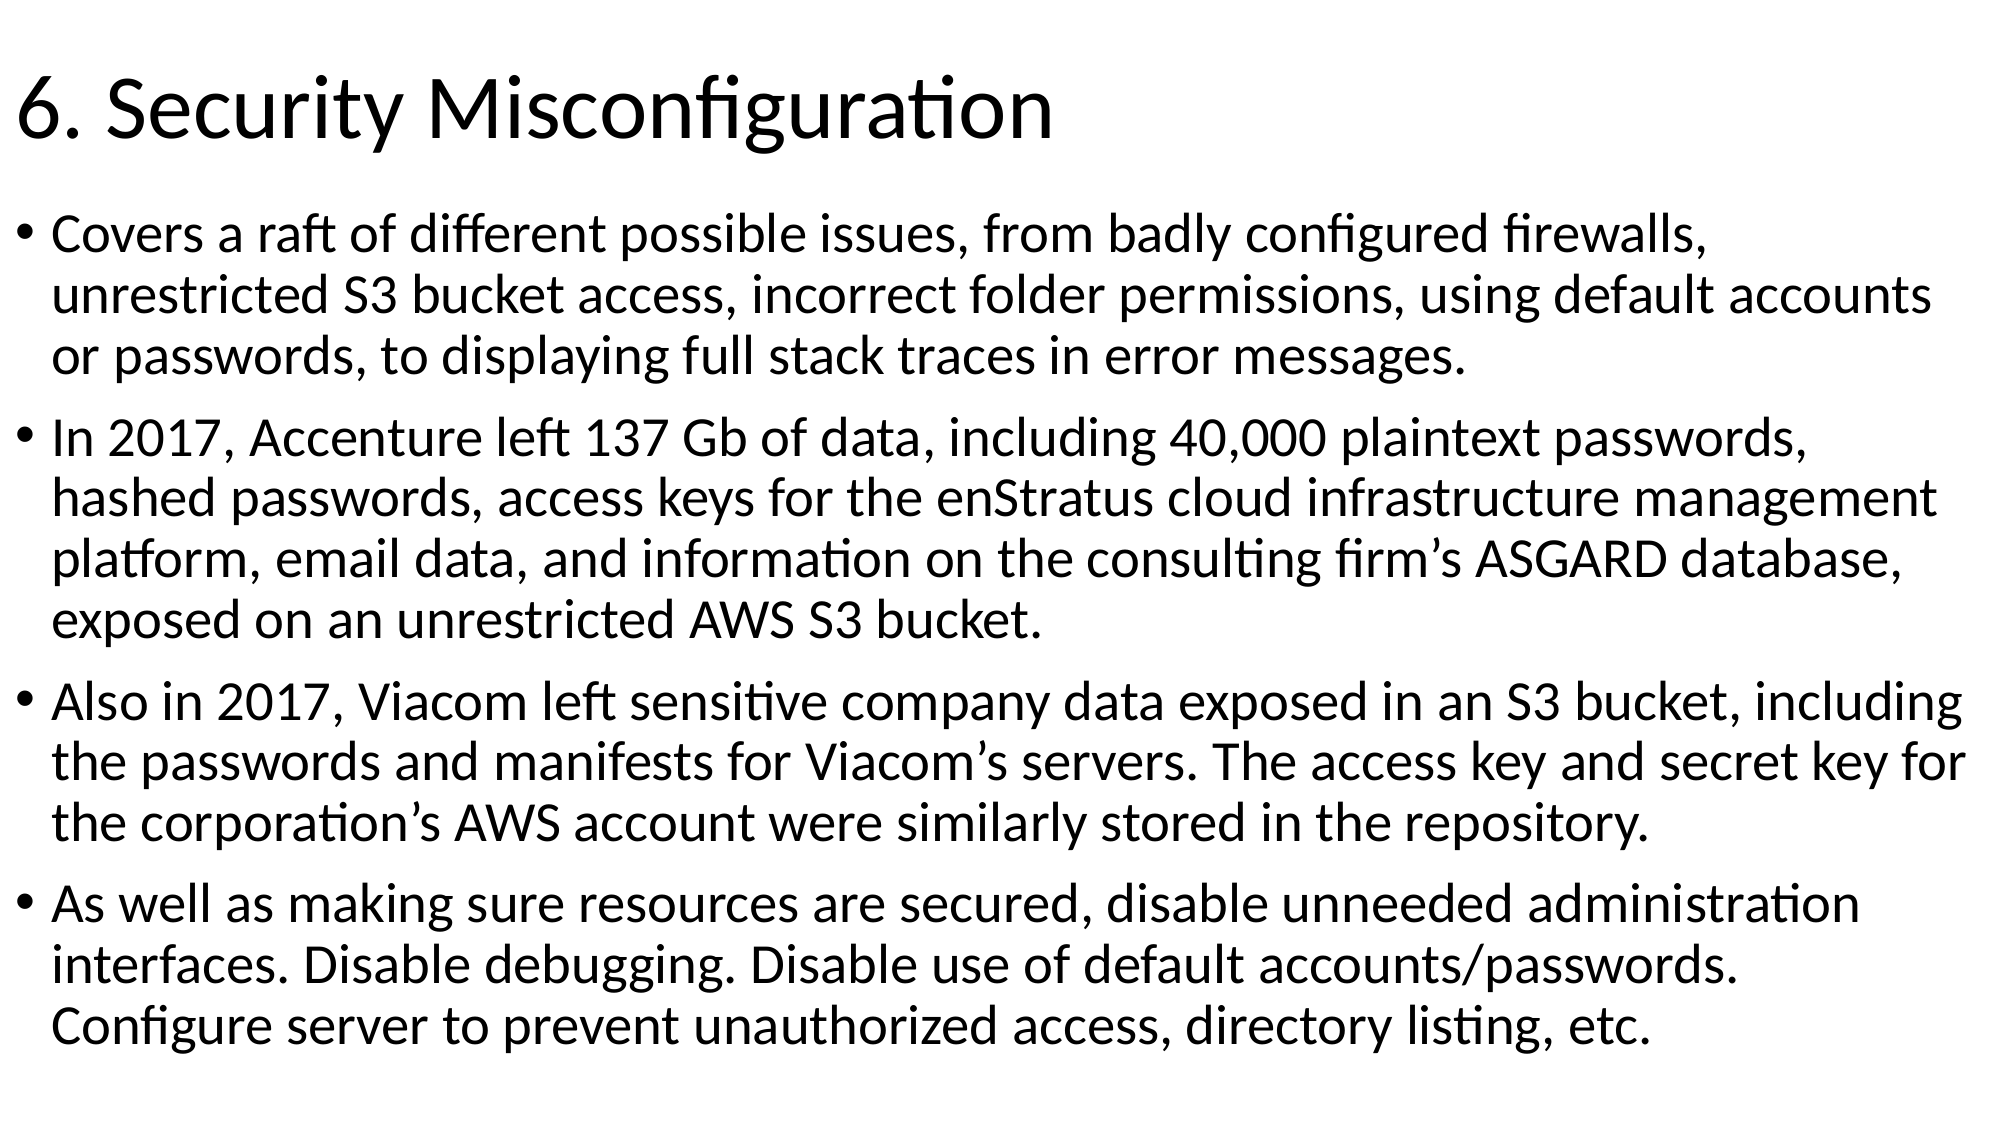

# 6. Security Misconfiguration
Covers a raft of different possible issues, from badly configured firewalls, unrestricted S3 bucket access, incorrect folder permissions, using default accounts or passwords, to displaying full stack traces in error messages.
In 2017, Accenture left 137 Gb of data, including 40,000 plaintext passwords, hashed passwords, access keys for the enStratus cloud infrastructure management platform, email data, and information on the consulting firm’s ASGARD database, exposed on an unrestricted AWS S3 bucket.
Also in 2017, Viacom left sensitive company data exposed in an S3 bucket, including the passwords and manifests for Viacom’s servers. The access key and secret key for the corporation’s AWS account were similarly stored in the repository.
As well as making sure resources are secured, disable unneeded administration interfaces. Disable debugging. Disable use of default accounts/passwords. Configure server to prevent unauthorized access, directory listing, etc.